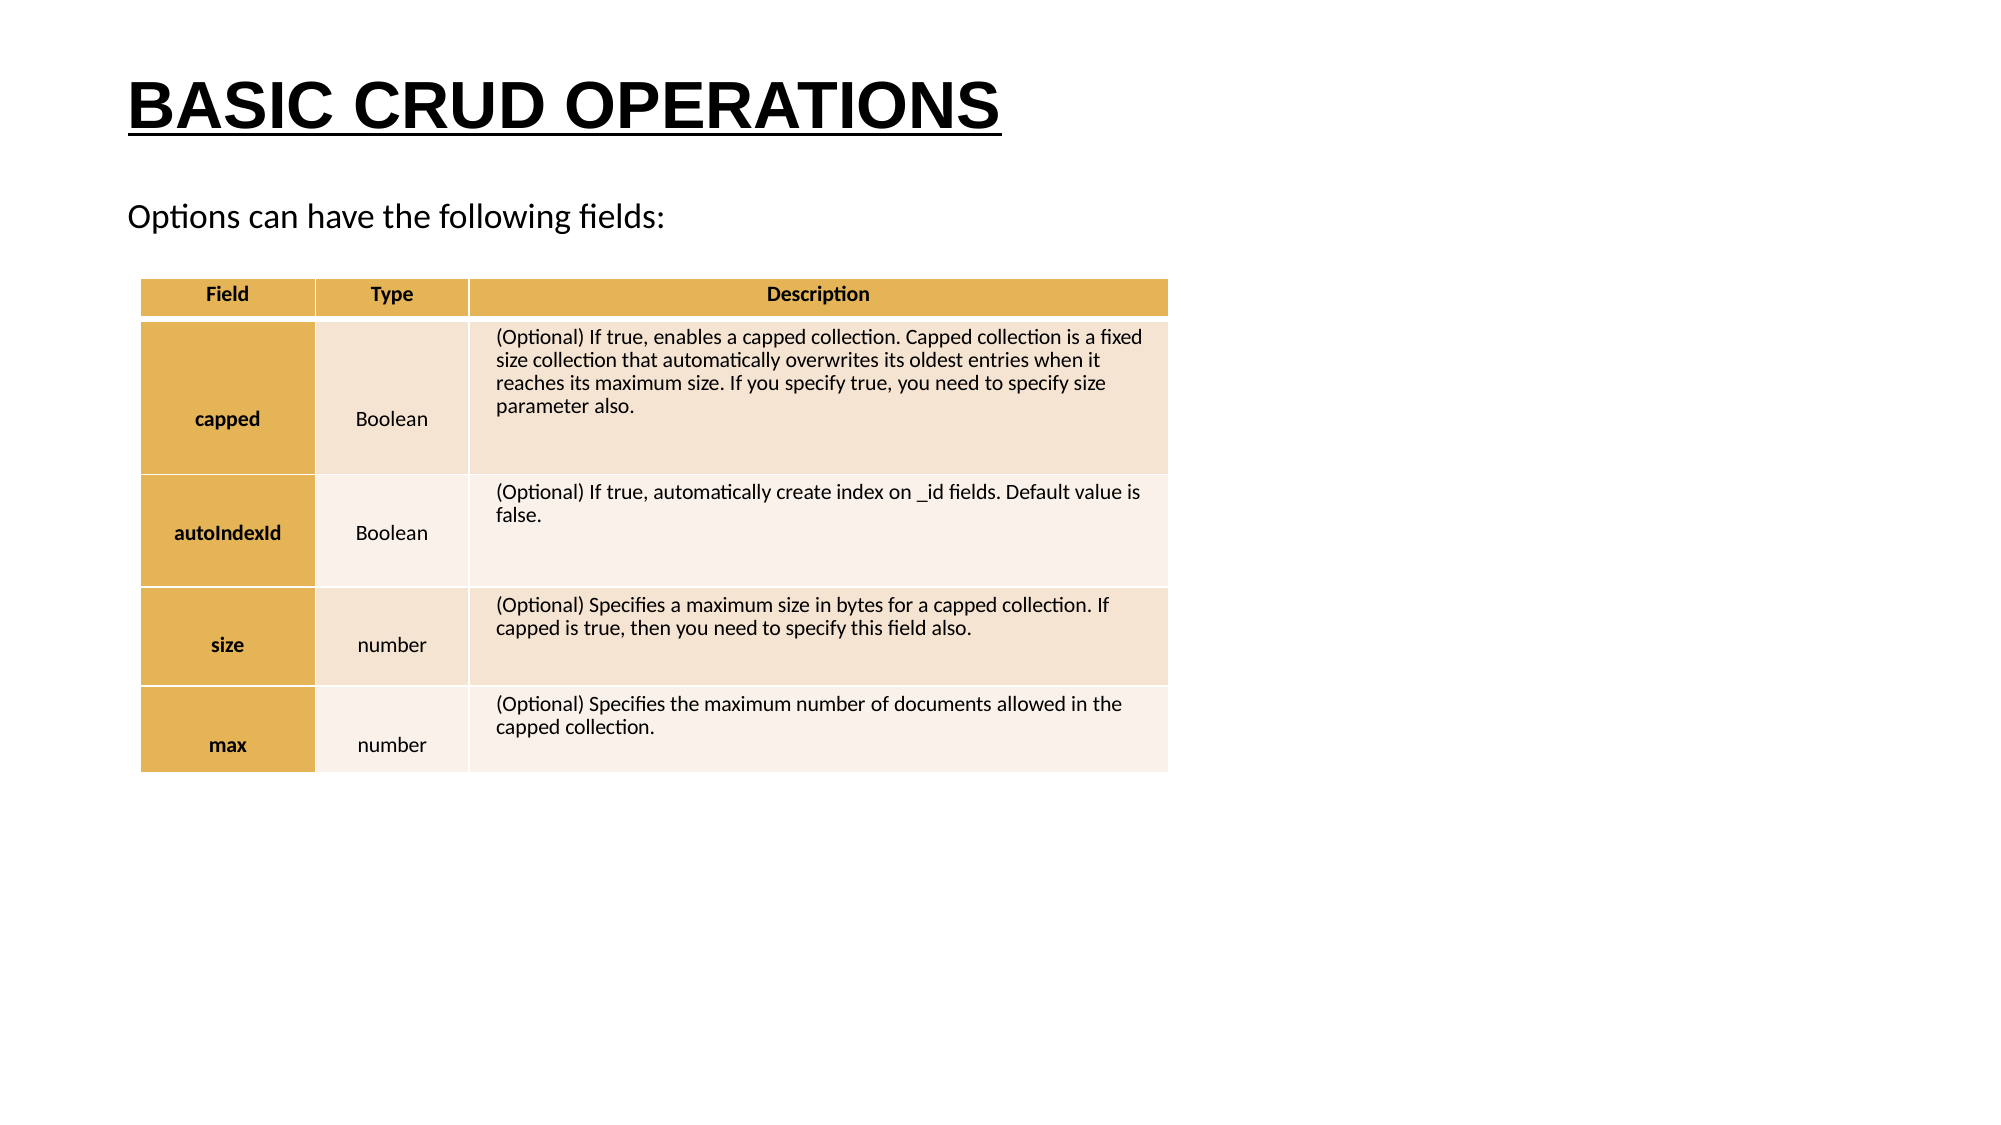

BASIC CRUD OPERATIONS
Options can have the following fields:
| Field | Type | Description |
| --- | --- | --- |
| capped | Boolean | (Optional) If true, enables a capped collection. Capped collection is a fixed size collection that automatically overwrites its oldest entries when it reaches its maximum size. If you specify true, you need to specify size parameter also. |
| autoIndexId | Boolean | (Optional) If true, automatically create index on \_id fields. Default value is false. |
| size | number | (Optional) Specifies a maximum size in bytes for a capped collection. If capped is true, then you need to specify this field also. |
| max | number | (Optional) Specifies the maximum number of documents allowed in the capped collection. |